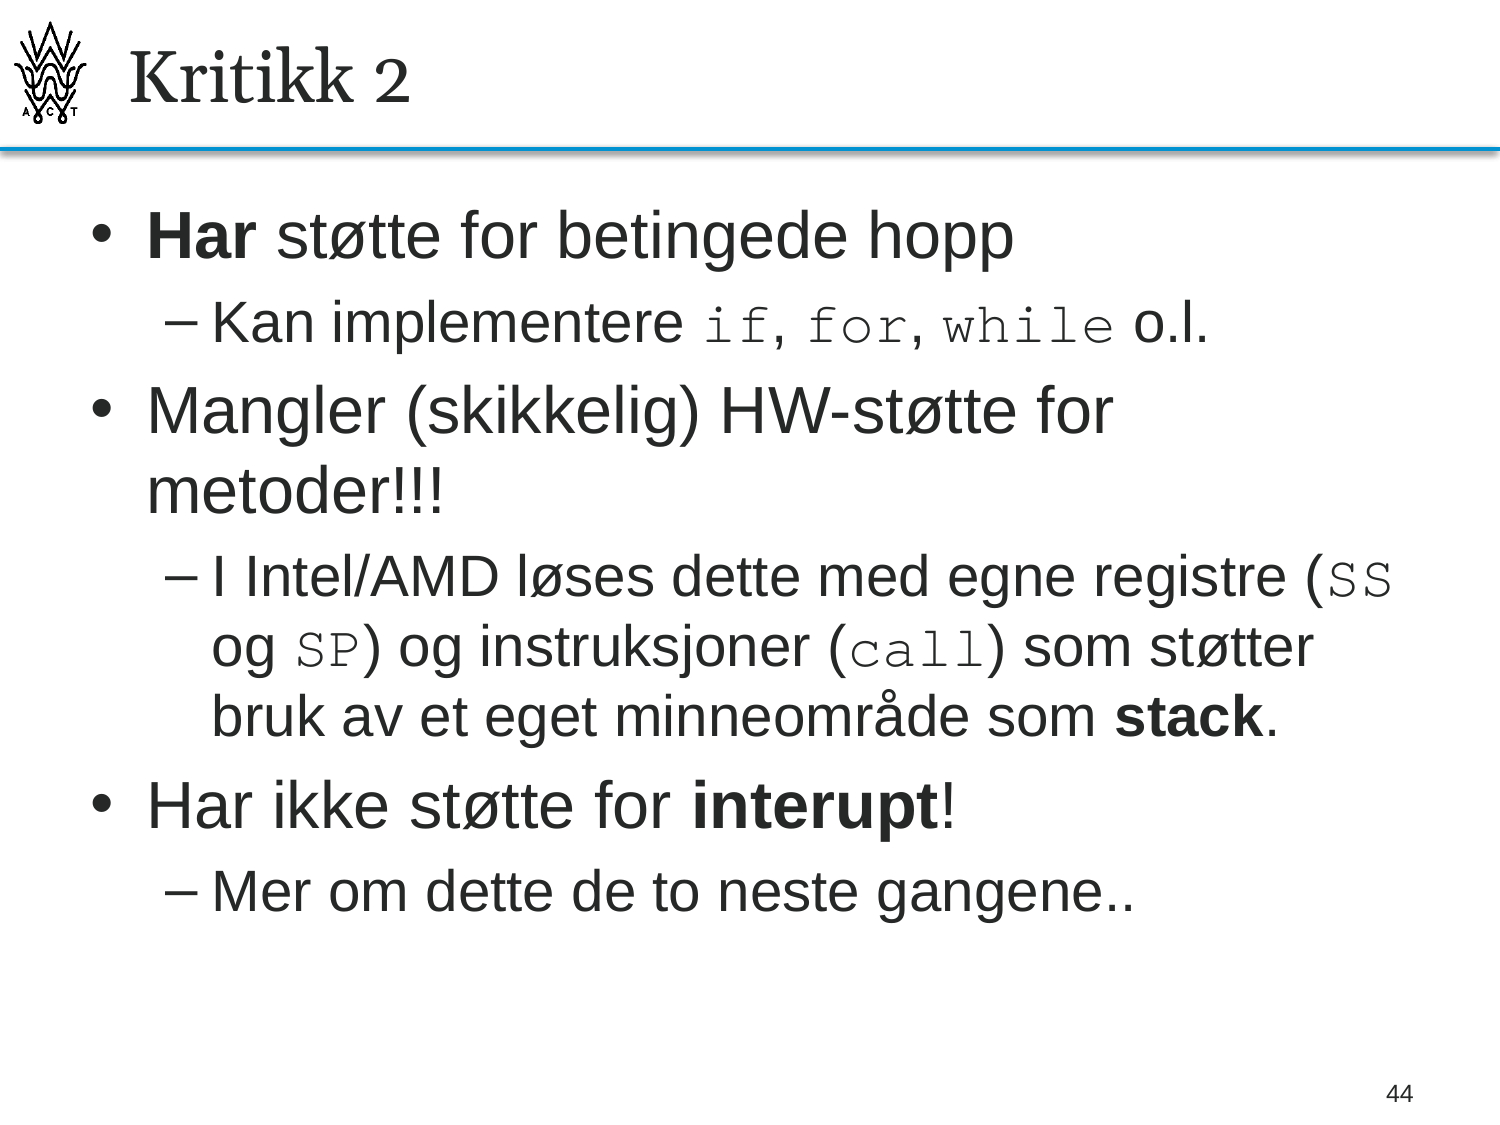

# Kritikk 2
Har støtte for betingede hopp
Kan implementere if, for, while o.l.
Mangler (skikkelig) HW-støtte for metoder!!!
I Intel/AMD løses dette med egne registre (SS og SP) og instruksjoner (call) som støtter bruk av et eget minneområde som stack.
Har ikke støtte for interupt!
Mer om dette de to neste gangene..
44